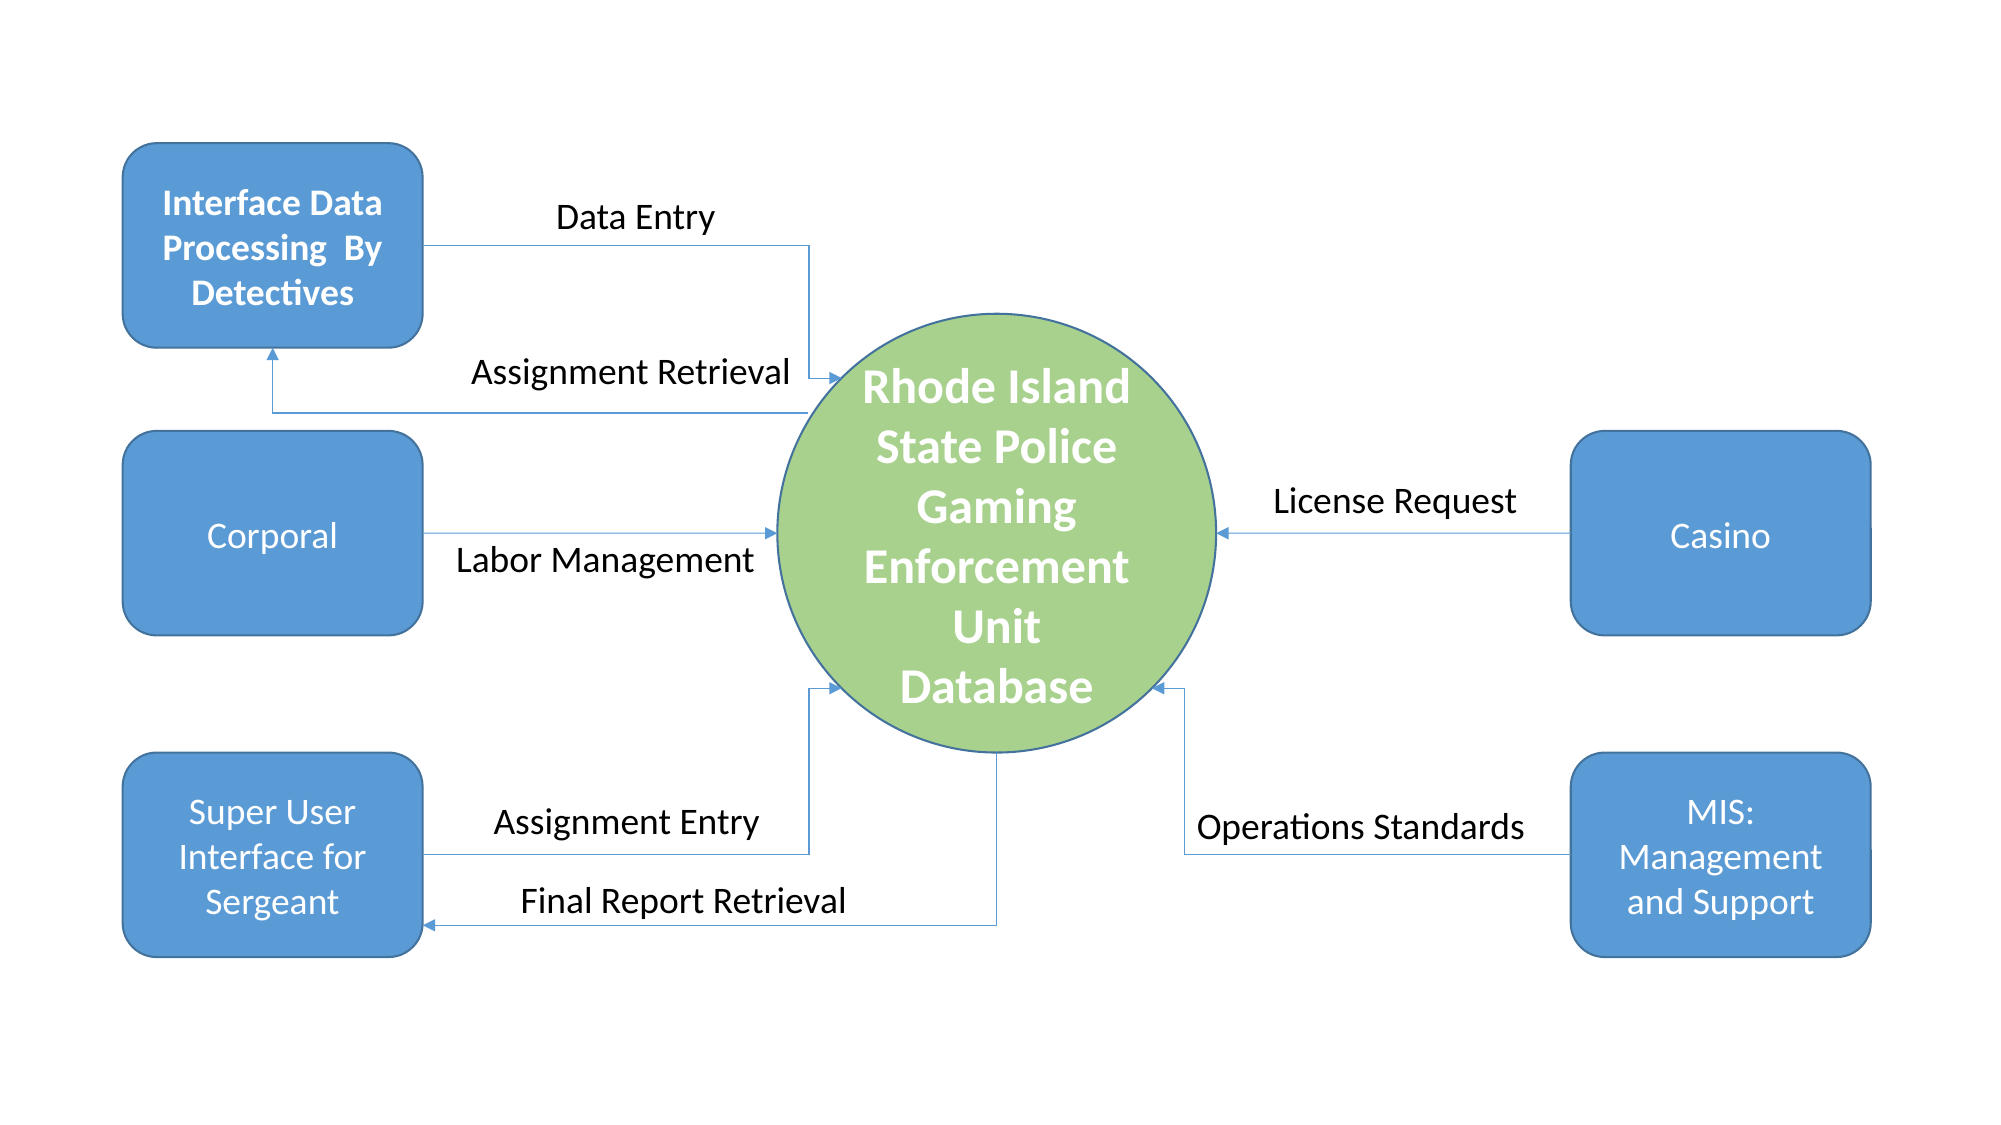

Interface Data Processing  By Detectives
Data Entry
Rhode Island State Police Gaming Enforcement Unit Database
Assignment Retrieval
Corporal
Casino
License Request
Labor Management
Super User Interface for Sergeant
MIS: Management and Support
Assignment Entry
Operations Standards
Final Report Retrieval